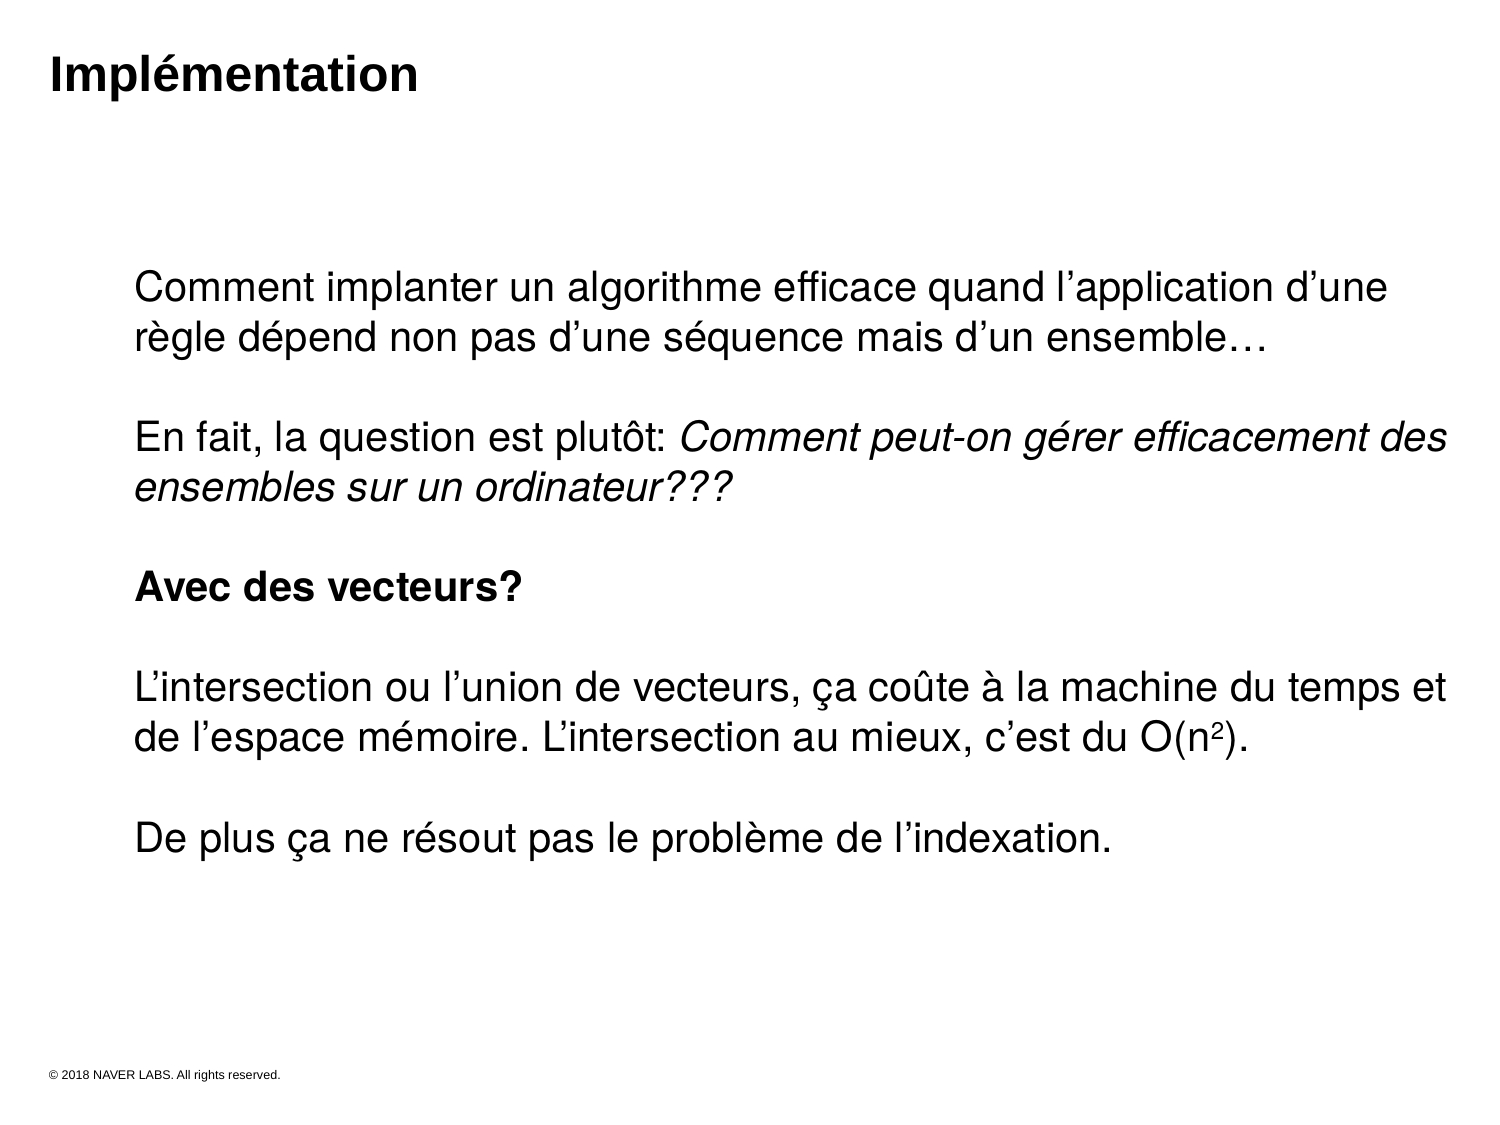

Implémentation
Comment implanter un algorithme efficace quand l’application d’une règle dépend non pas d’une séquence mais d’un ensemble…

En fait, la question est plutôt: Comment peut-on gérer efficacement des ensembles sur un ordinateur???

Avec des vecteurs?

L’intersection ou l’union de vecteurs, ça coûte à la machine du temps et de l’espace mémoire. L’intersection au mieux, c’est du O(n2).

De plus ça ne résout pas le problème de l’indexation.